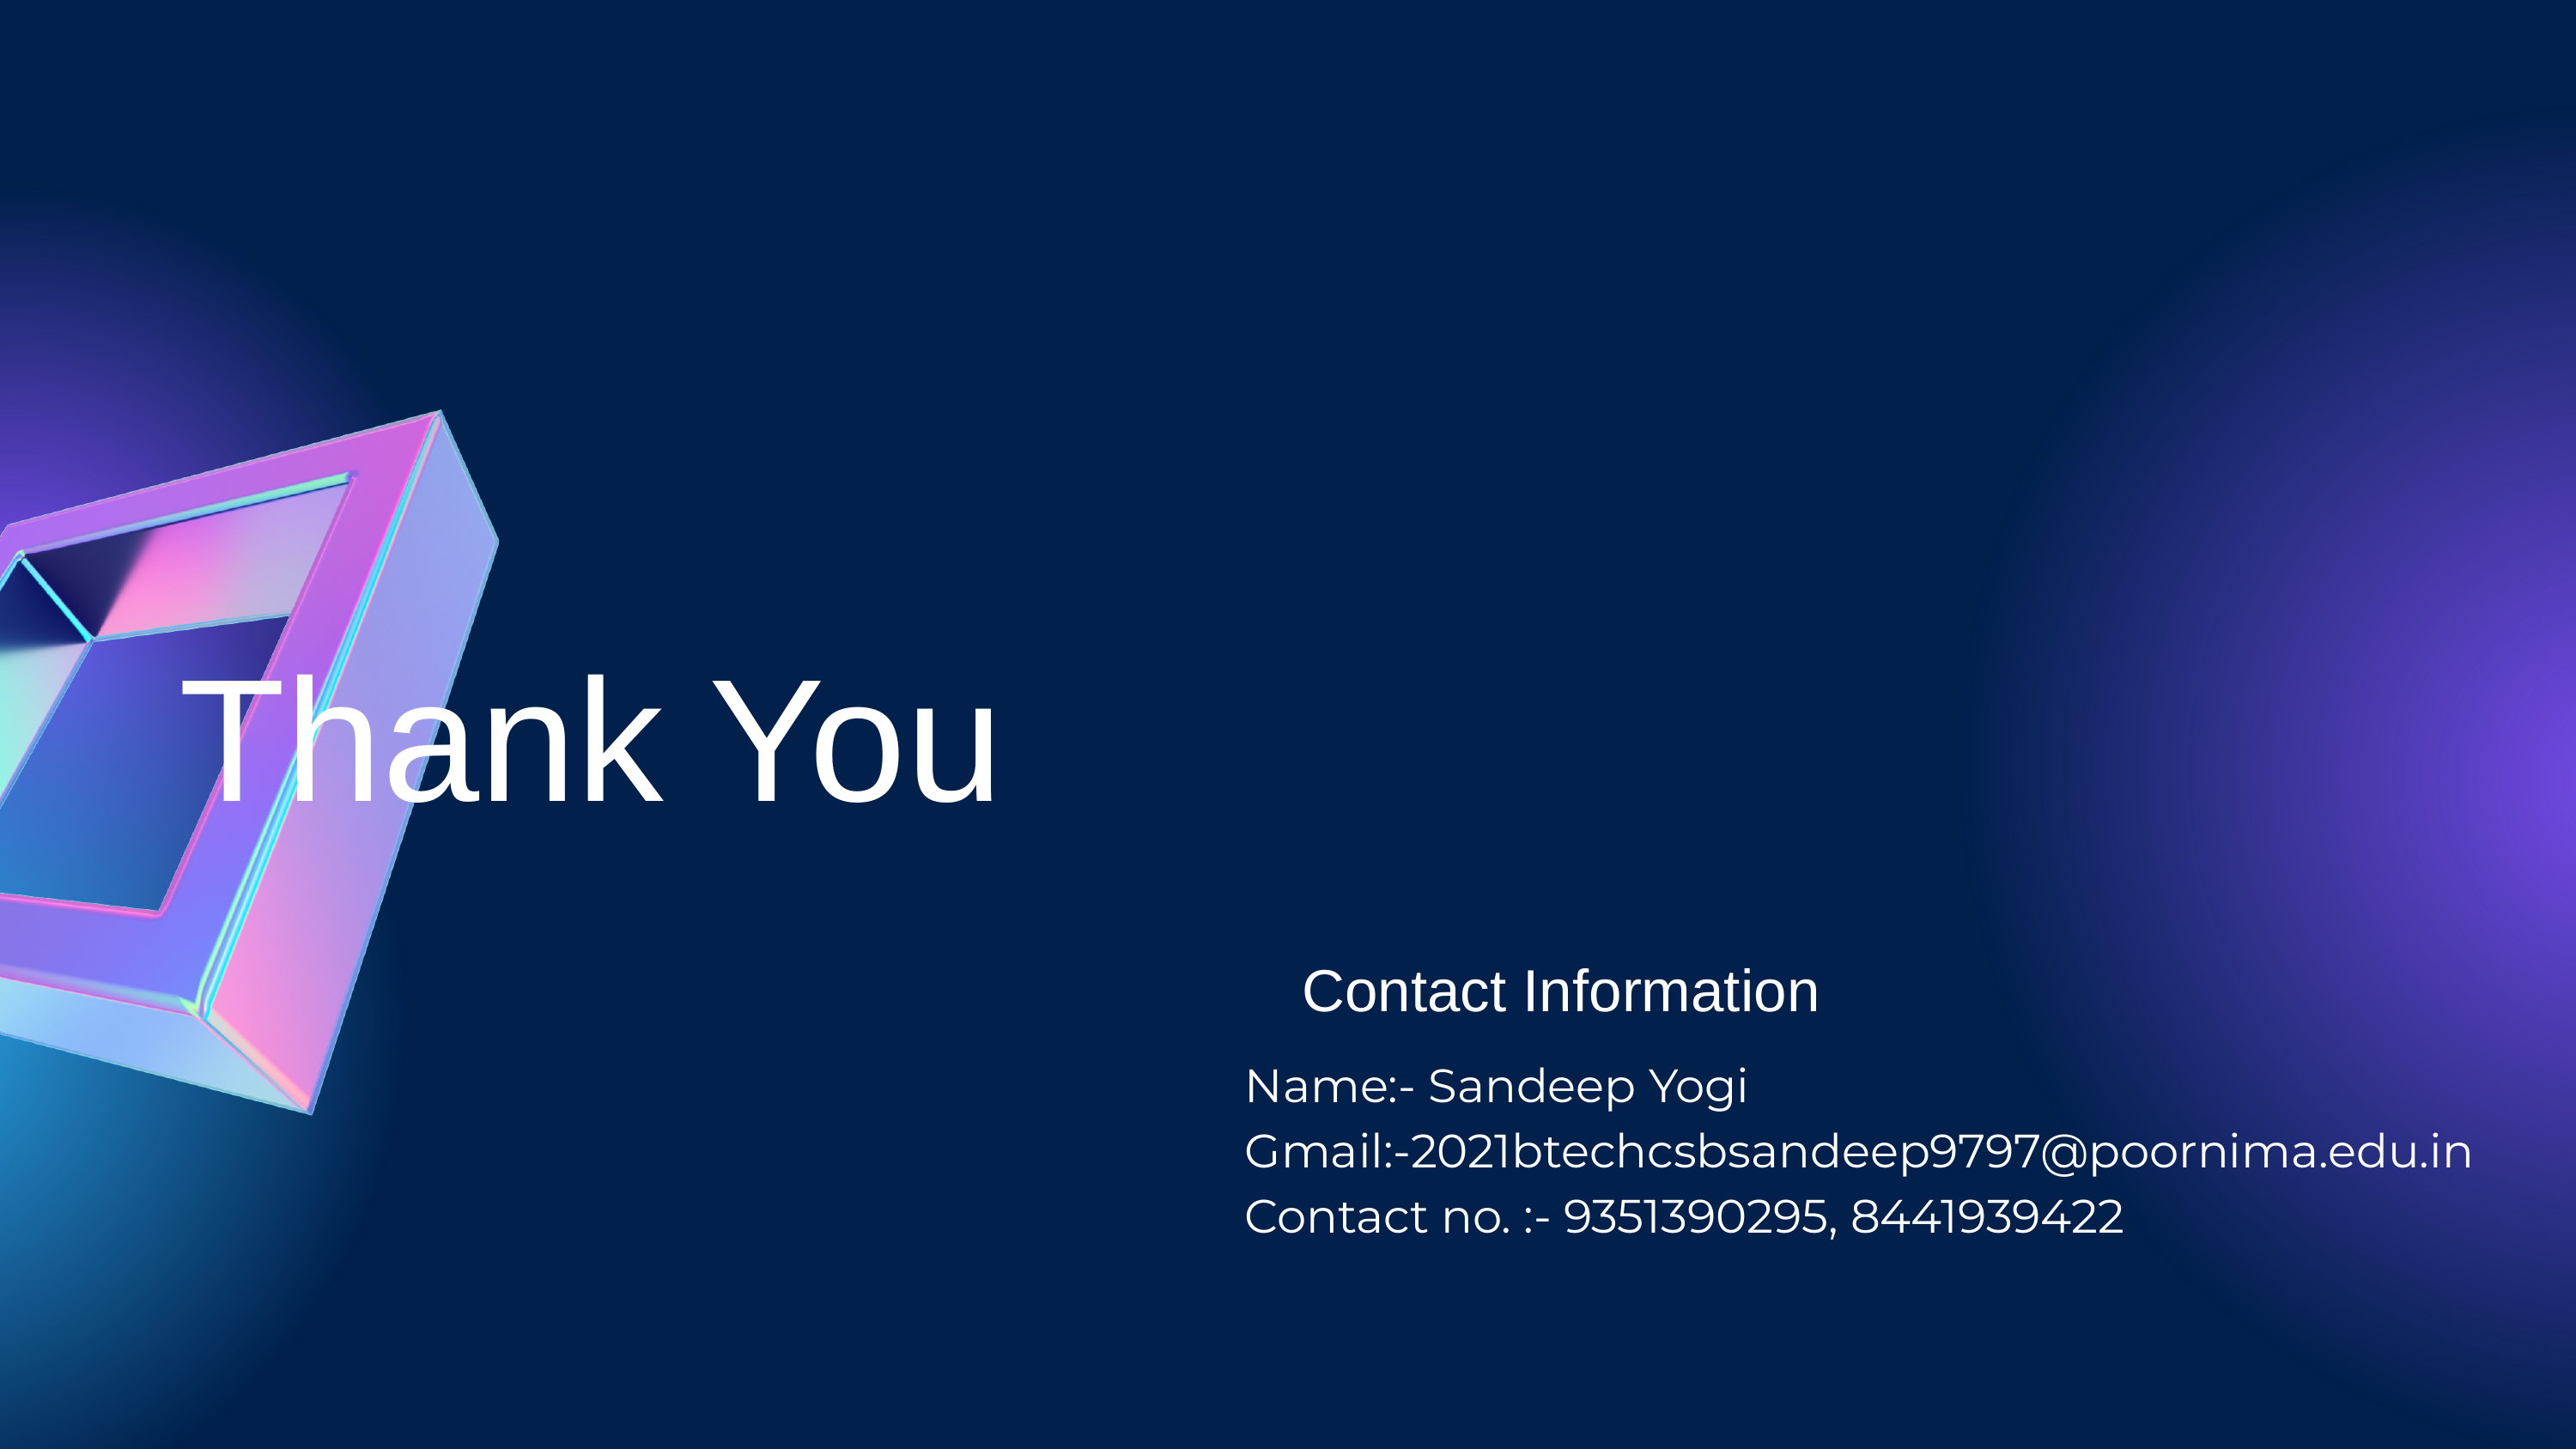

Thank You
Contact Information
Name:- Sandeep Yogi
Gmail:-2021btechcsbsandeep9797@poornima.edu.in
Contact no. :- 9351390295, 8441939422